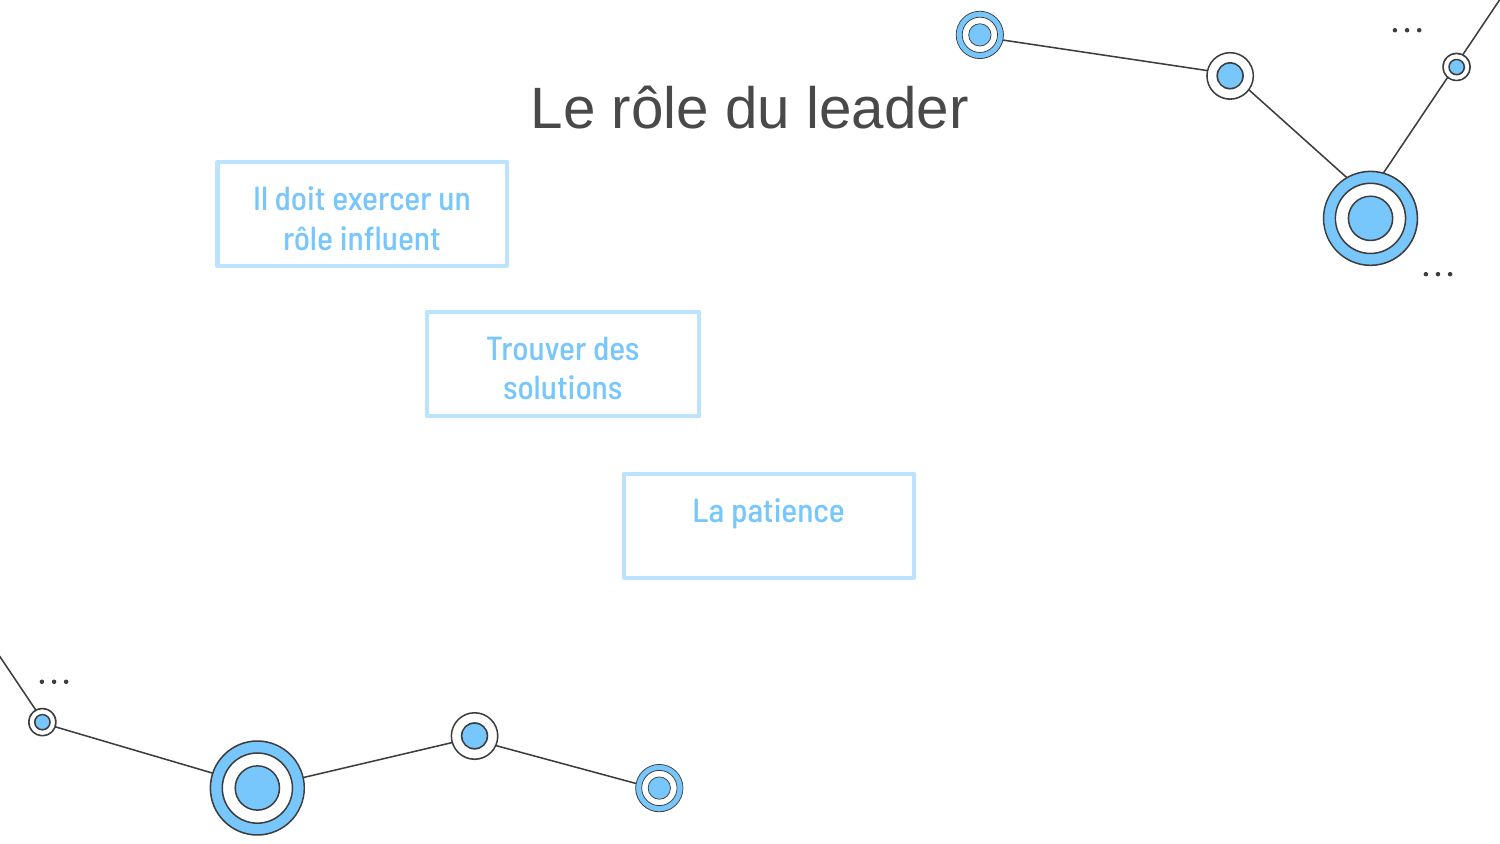

# Le rôle du leader
Il doit exercer un rôle influent
Trouver des solutions
La patience